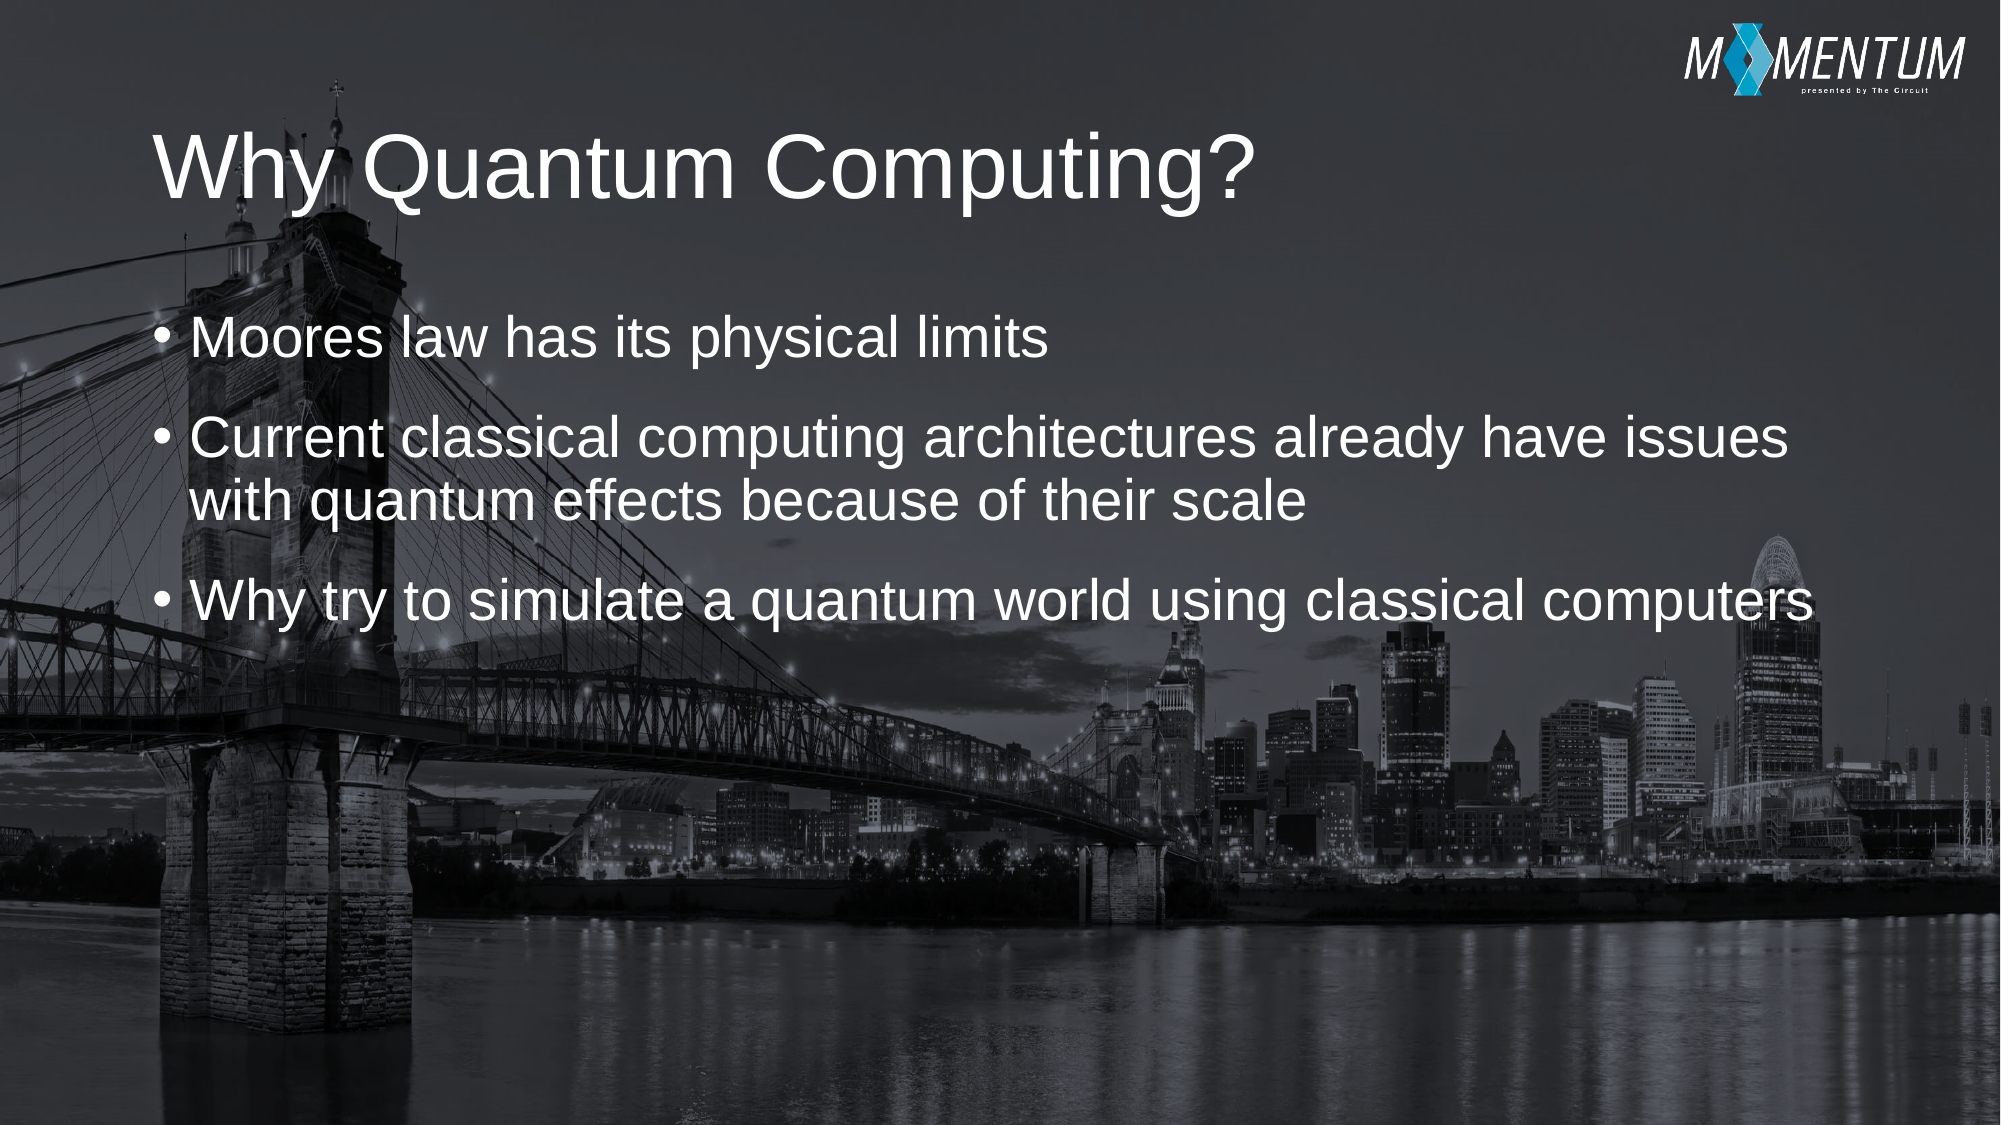

# Why Quantum Computing?
Moores law has its physical limits
Current classical computing architectures already have issues with quantum effects because of their scale
Why try to simulate a quantum world using classical computers